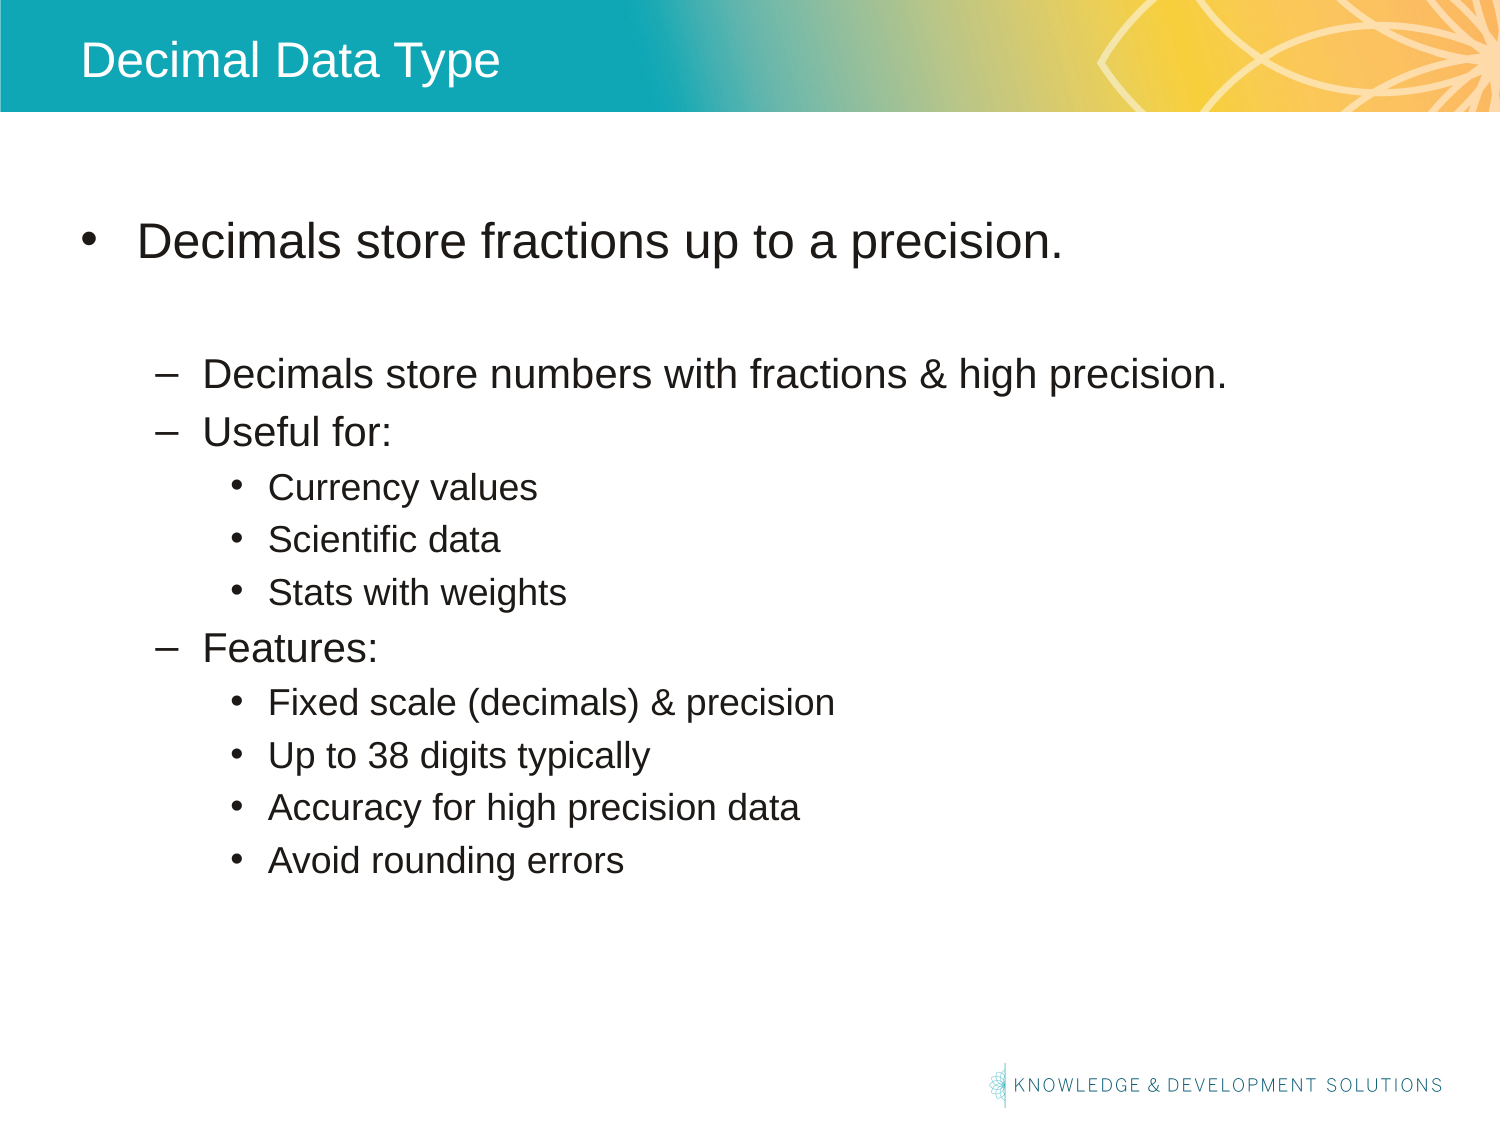

# Decimal Data Type
Decimals store fractions up to a precision.

Decimals store numbers with fractions & high precision.
Useful for:
Currency values
Scientific data
Stats with weights
Features:
Fixed scale (decimals) & precision
Up to 38 digits typically
Accuracy for high precision data
Avoid rounding errors